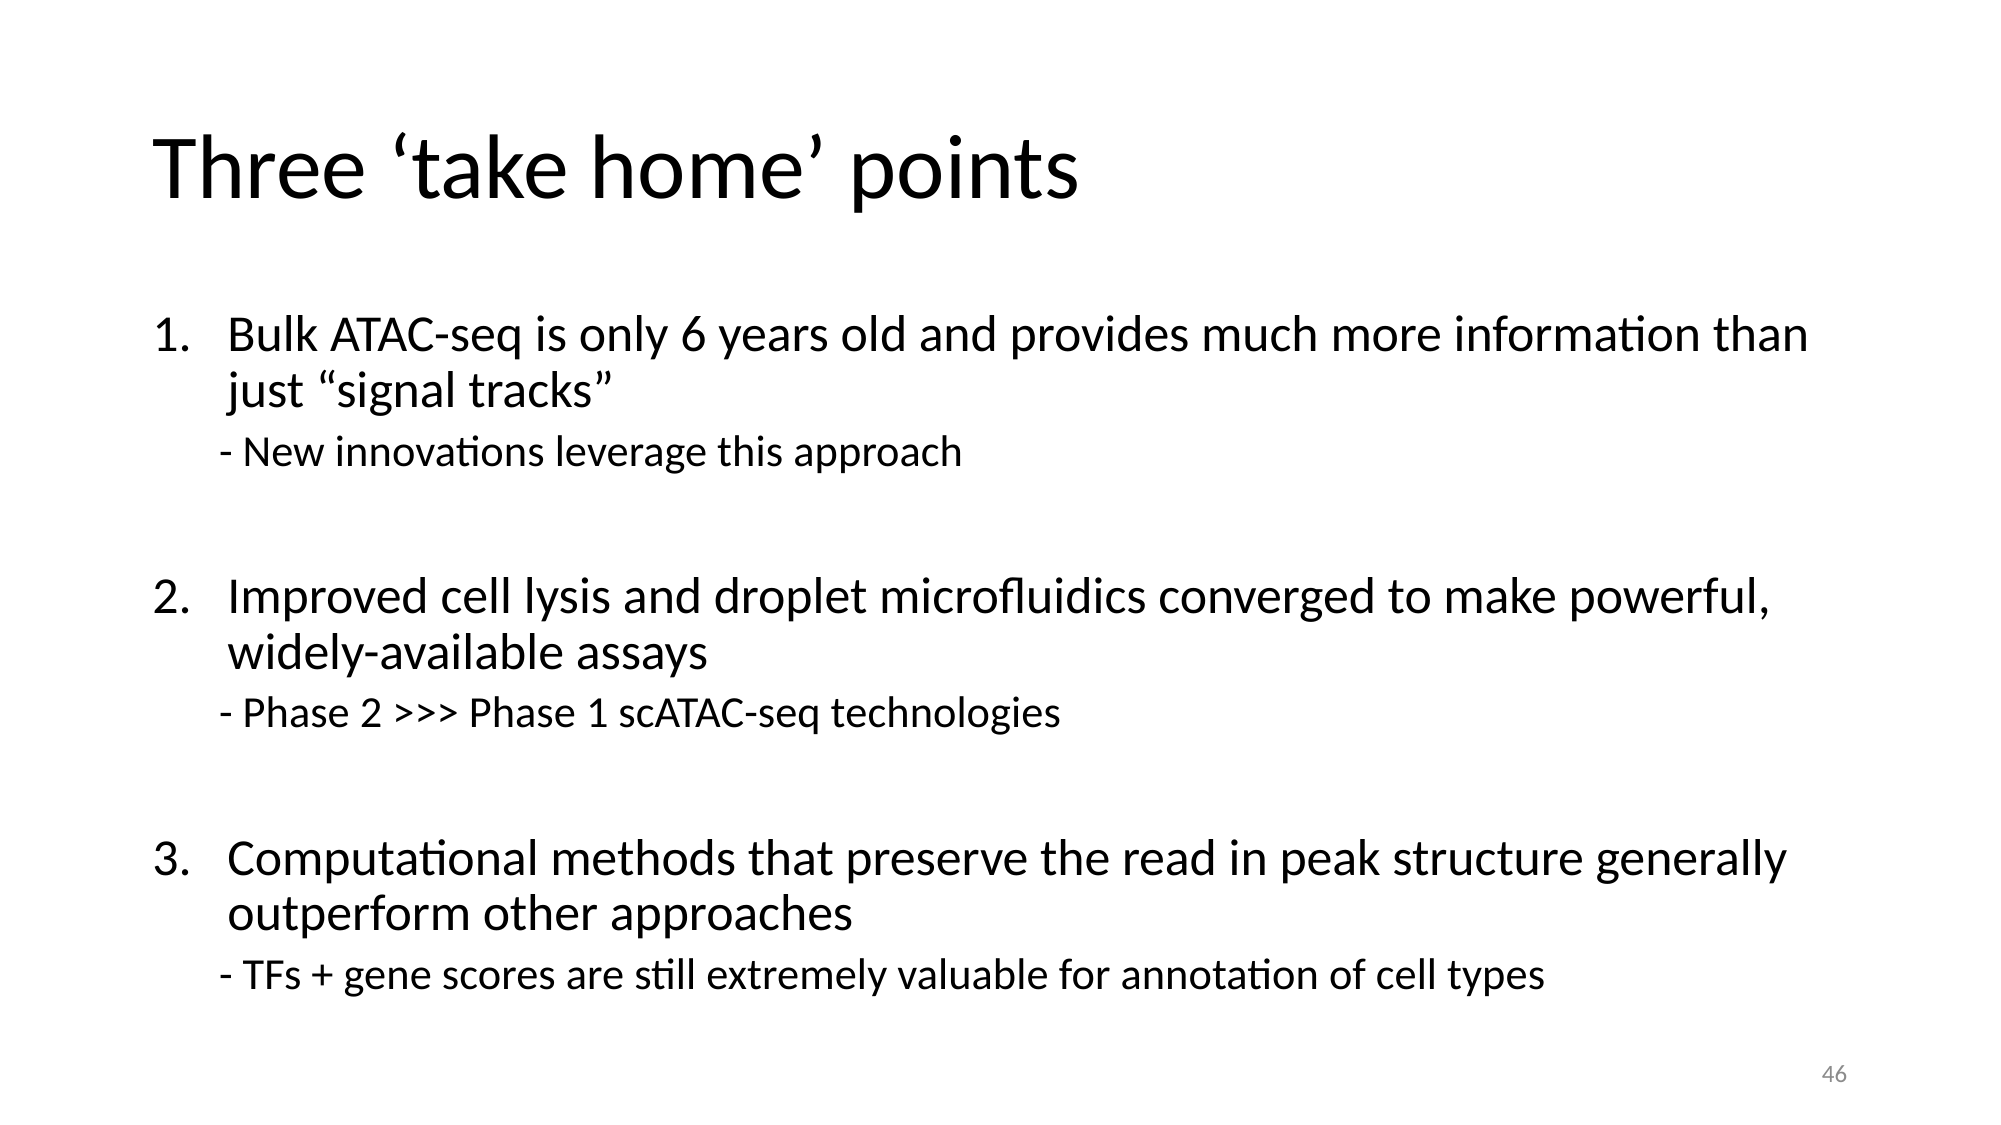

# Three ‘take home’ points
Bulk ATAC-seq is only 6 years old and provides much more information than just “signal tracks”
- New innovations leverage this approach

Improved cell lysis and droplet microfluidics converged to make powerful, widely-available assays
- Phase 2 >>> Phase 1 scATAC-seq technologies

Computational methods that preserve the read in peak structure generally outperform other approaches
- TFs + gene scores are still extremely valuable for annotation of cell types
46